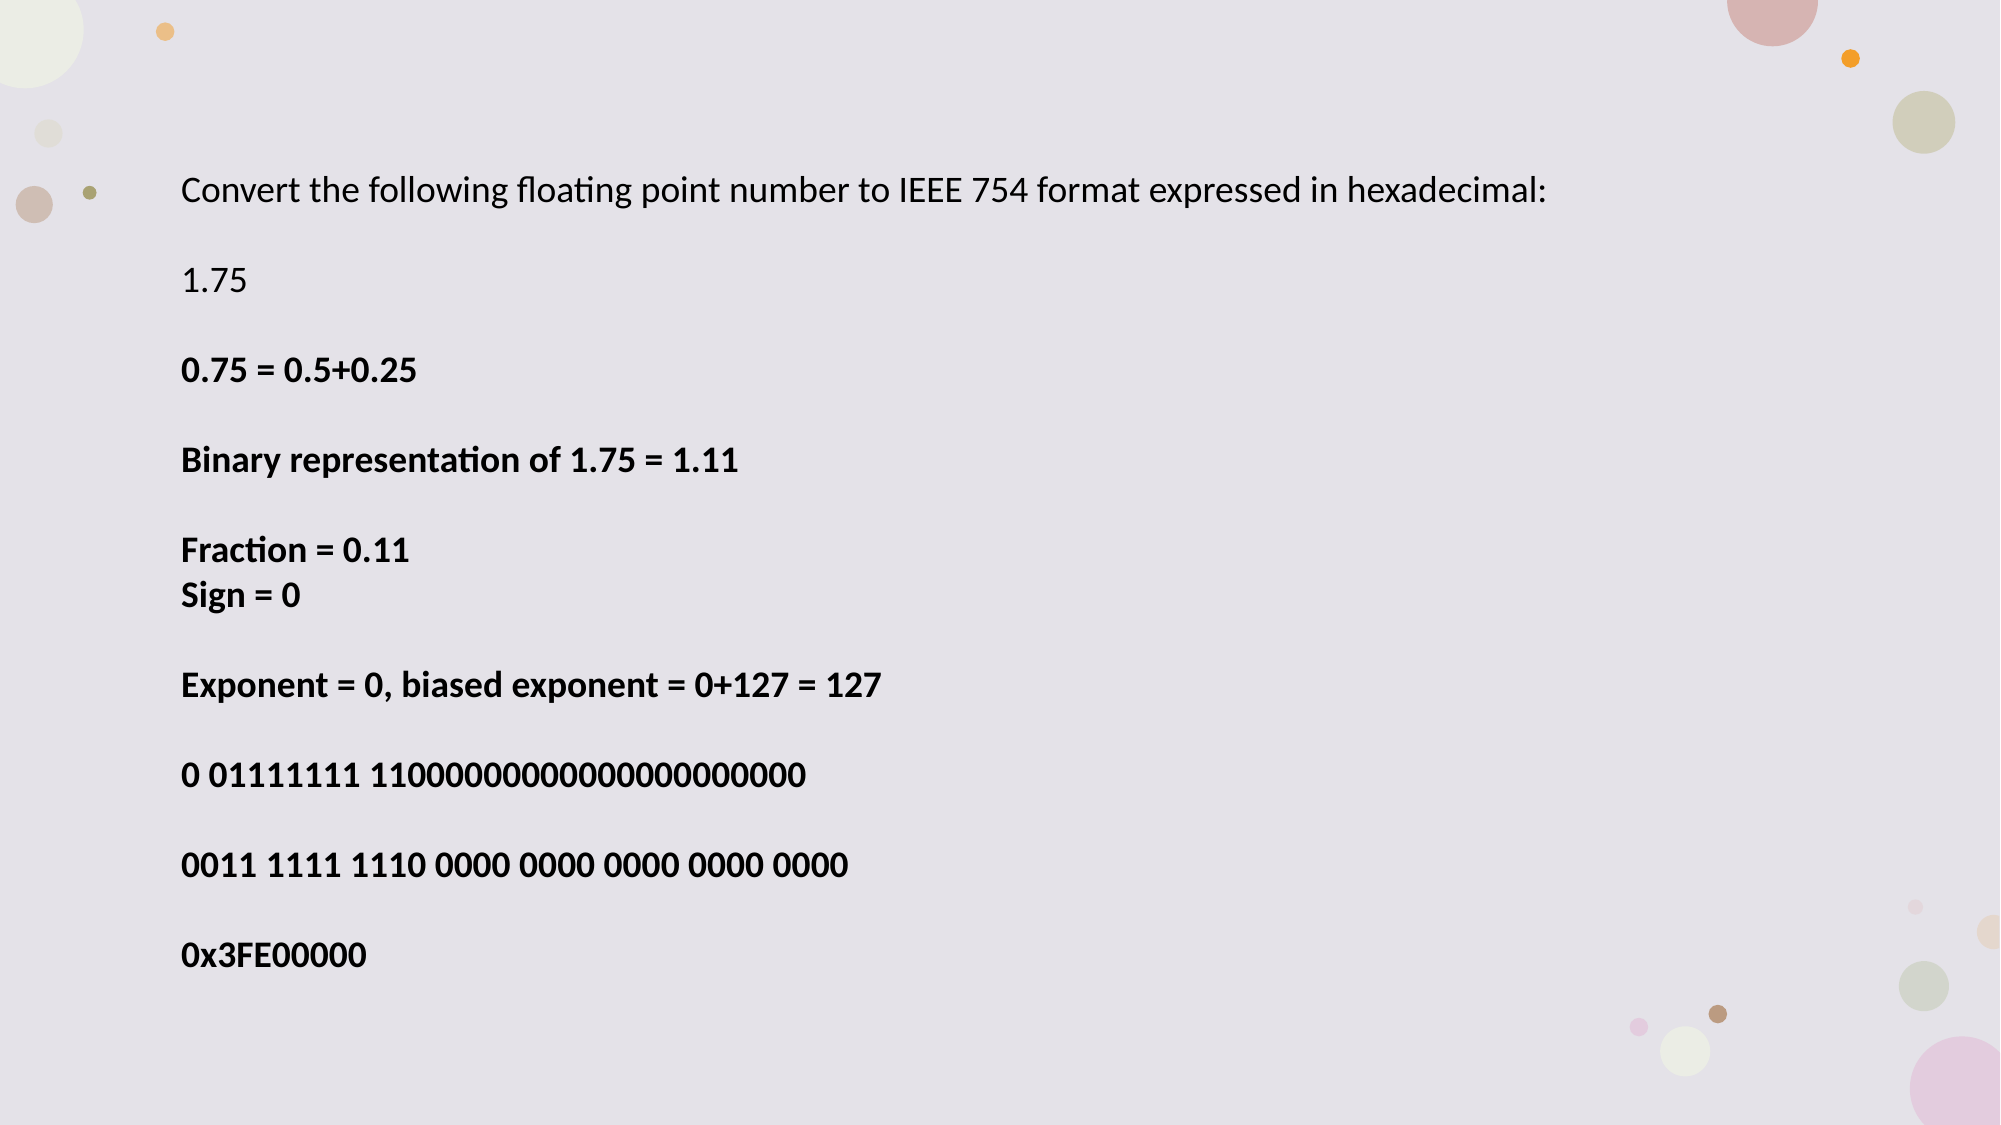

# Example Problem 9 Step 2
Convert the following floating point number to IEEE 754 format expressed in hexadecimal:

1.75

0.75 = 0.5+0.25

Binary representation of 1.75 = 1.11

Fraction = 0.11
Sign = 0

Exponent = 0, biased exponent = 0+127 = 127

0 01111111 11000000000000000000000

0011 1111 1110 0000 0000 0000 0000 0000

0x3FE00000